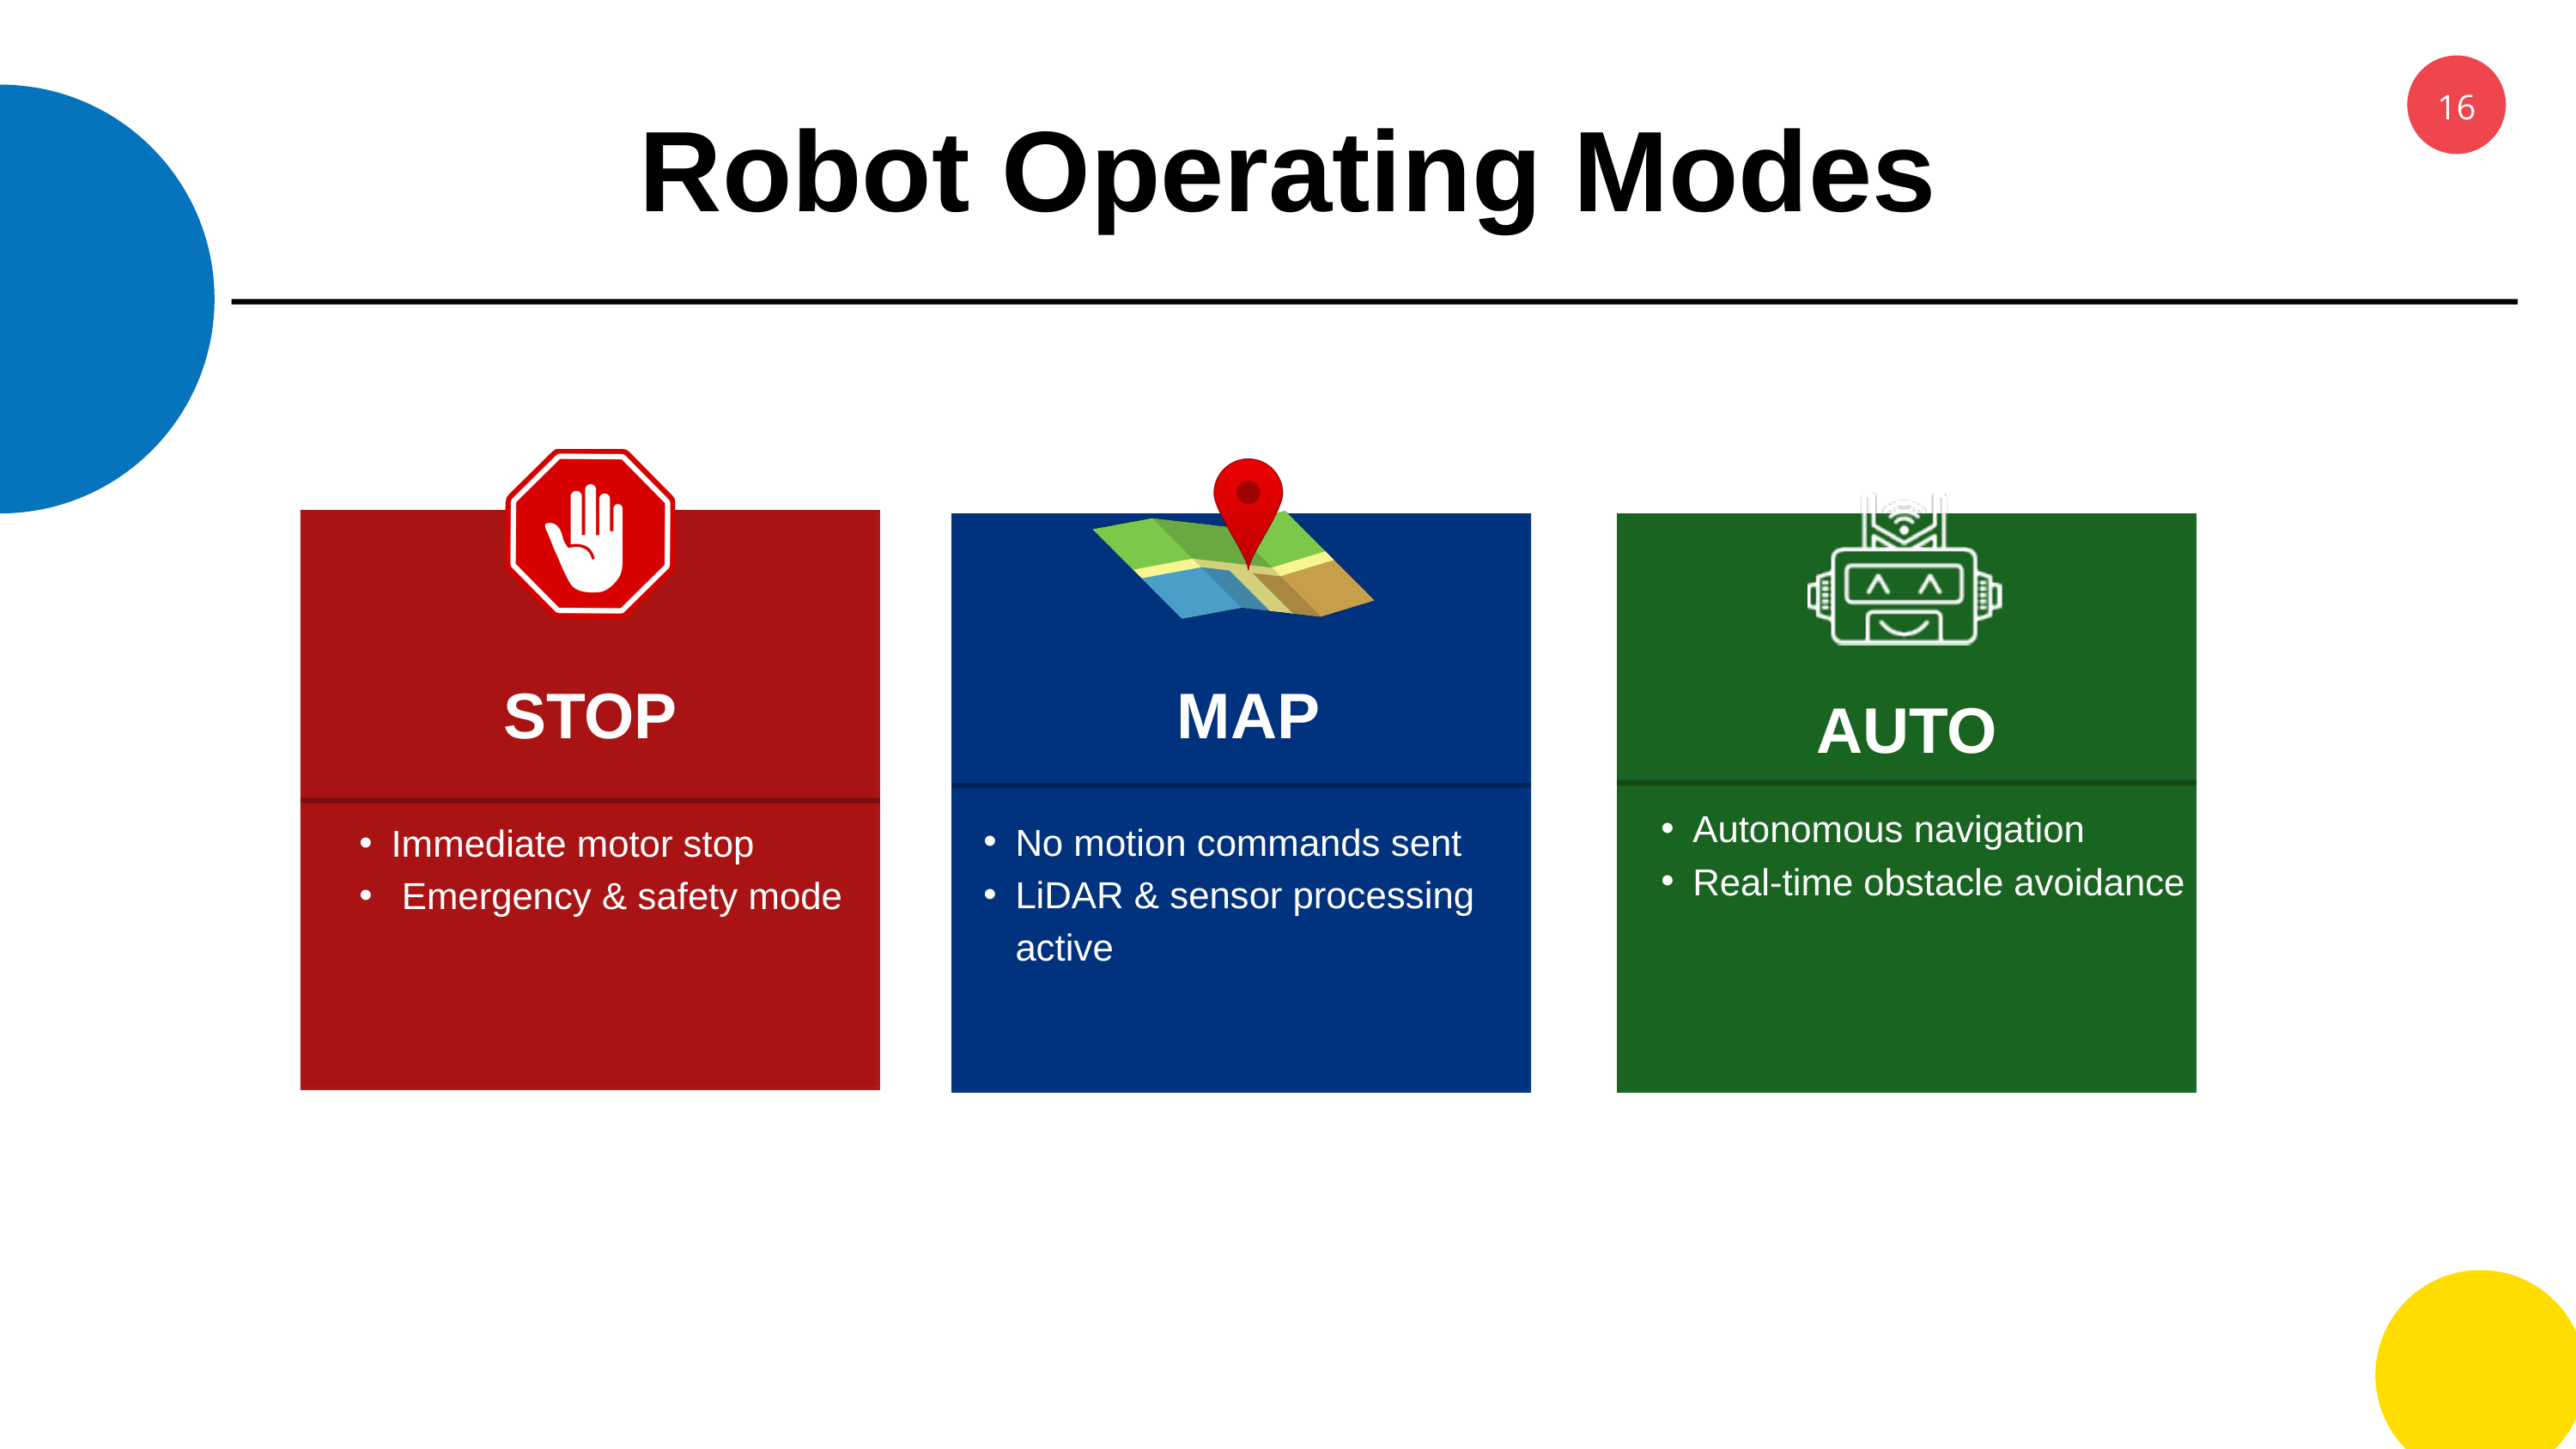

16

Robot Operating Modes
16

STOP
MAP
AUTO

Autonomous navigation
Real-time obstacle avoidance

No motion commands sent
LiDAR & sensor processing active
Immediate motor stop
 Emergency & safety mode